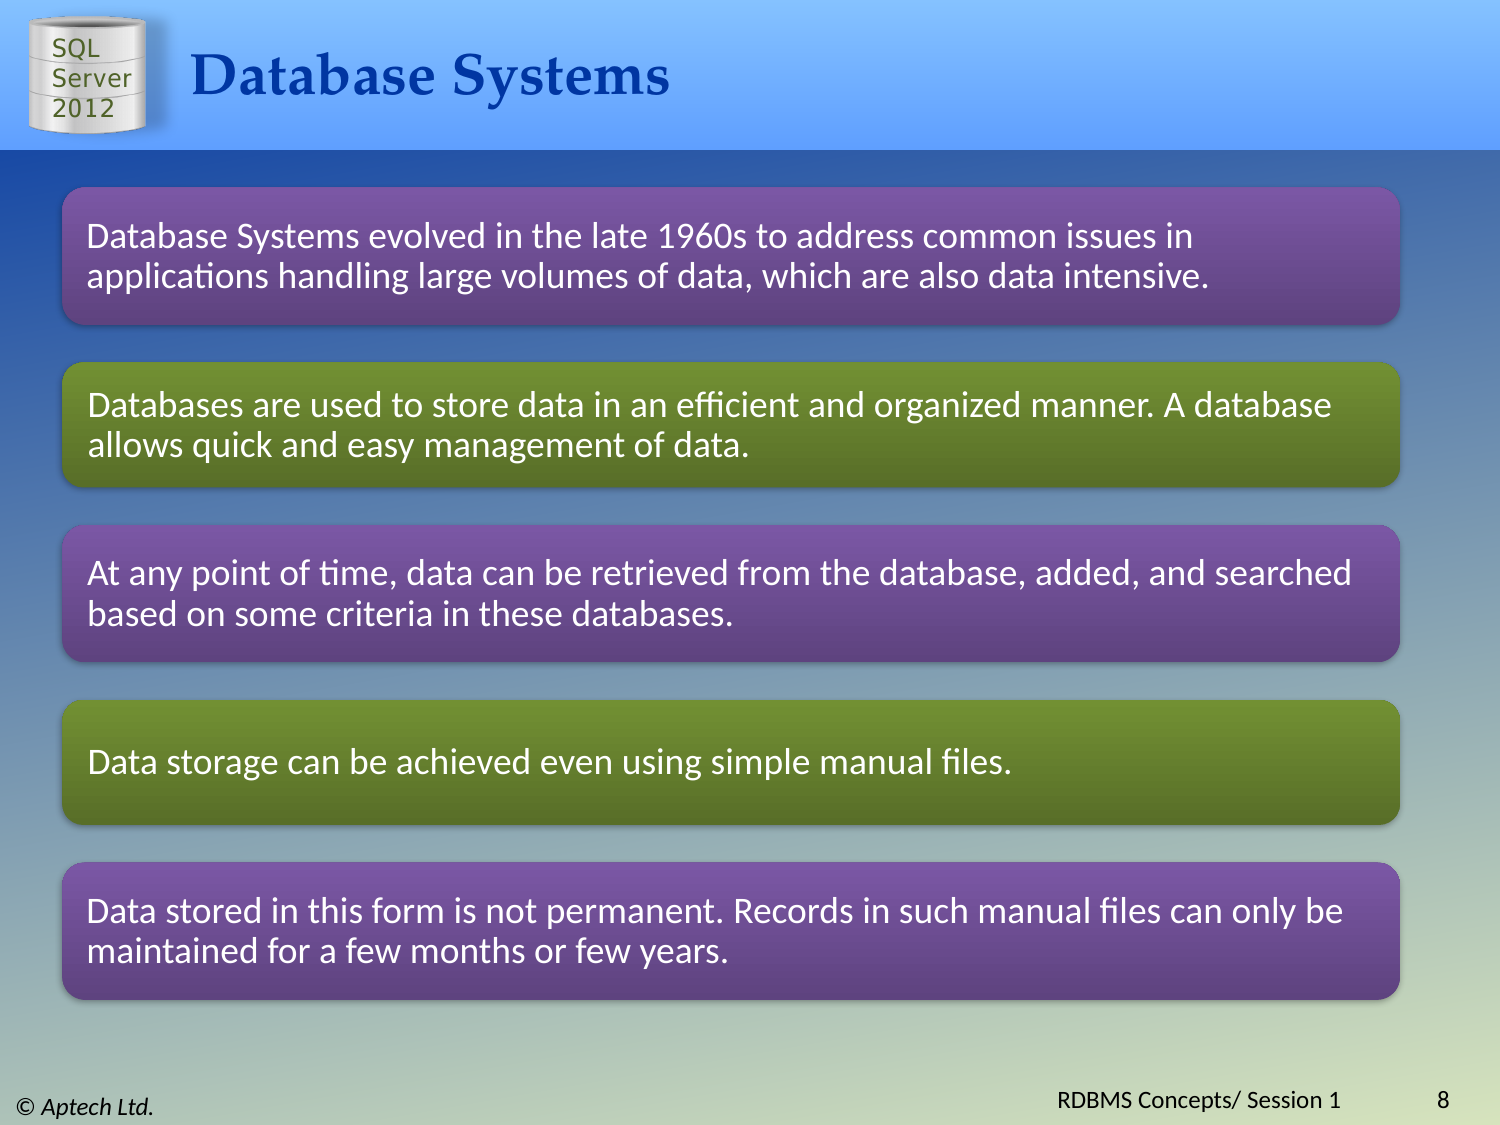

# Database Systems

Database Systems evolved in the late 1960s to address common issues in applications handling large volumes of data, which are also data intensive.

Databases are used to store data in an efficient and organized manner. A database allows quick and easy management of data.

At any point of time, data can be retrieved from the database, added, and searched based on some criteria in these databases.

Data storage can be achieved even using simple manual files.

Data stored in this form is not permanent. Records in such manual files can only be maintained for a few months or few years.
RDBMS Concepts/ Session 1
8